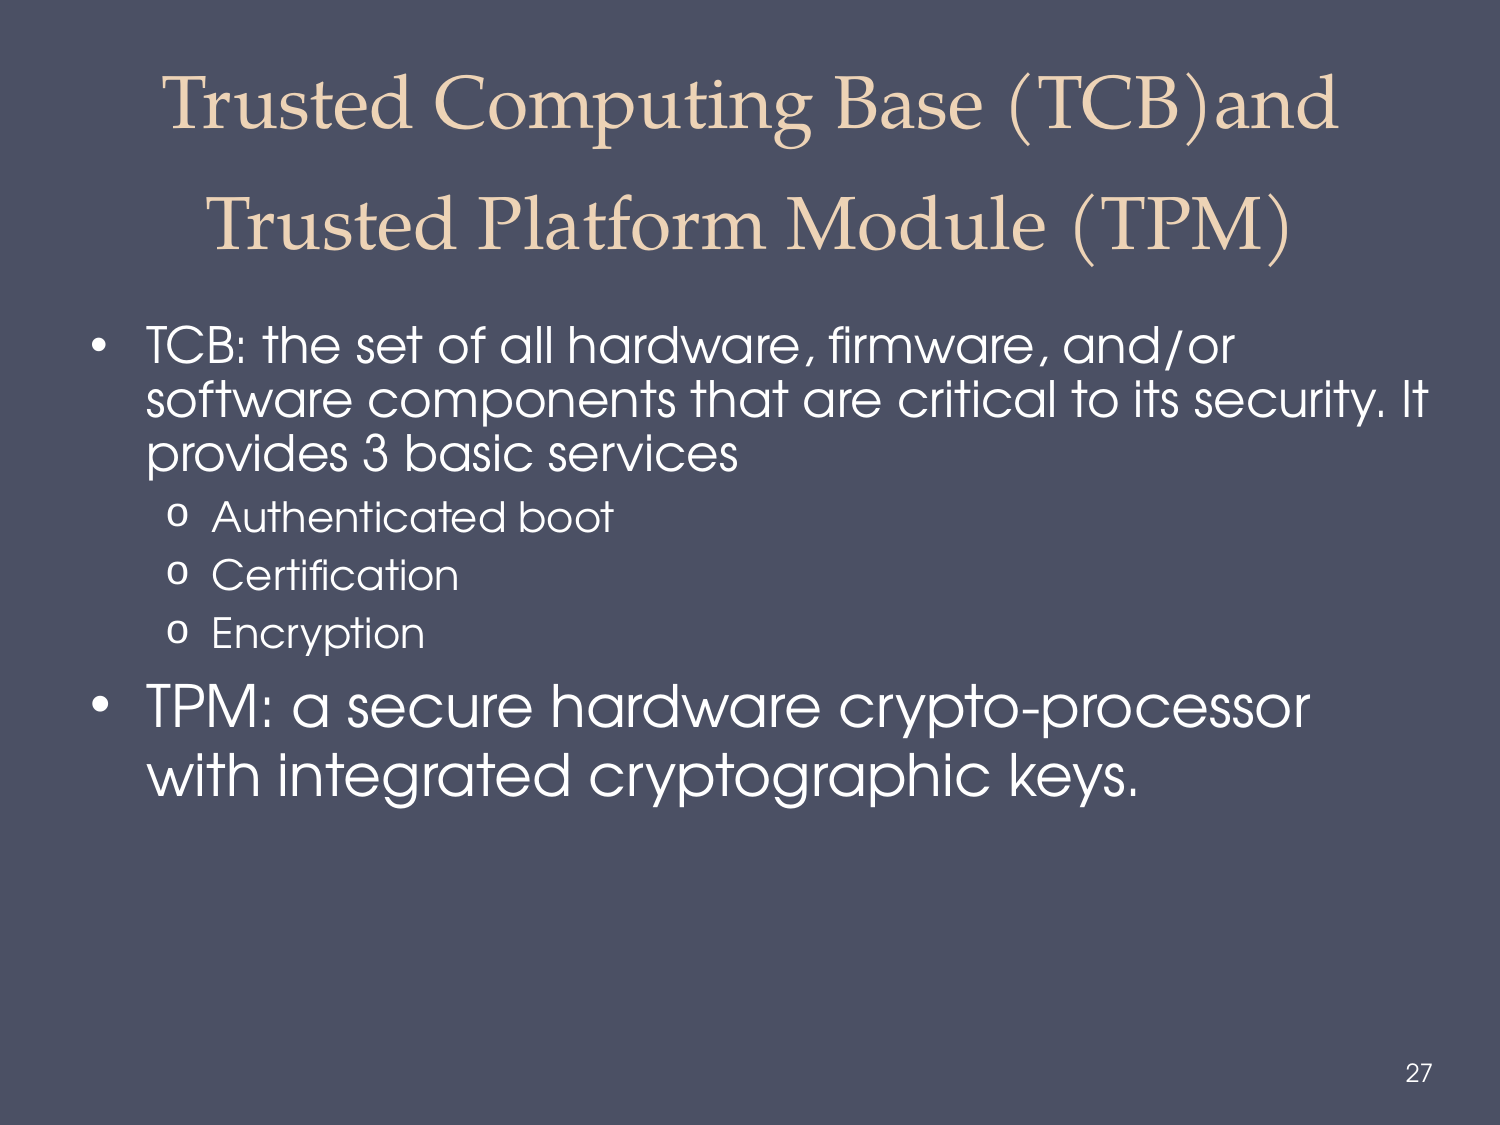

# Trusted Computing Base (TCB)and Trusted Platform Module (TPM)
TCB: the set of all hardware, firmware, and/or software components that are critical to its security. It provides 3 basic services
Authenticated boot
Certification
Encryption
TPM: a secure hardware crypto-processor with integrated cryptographic keys.
27